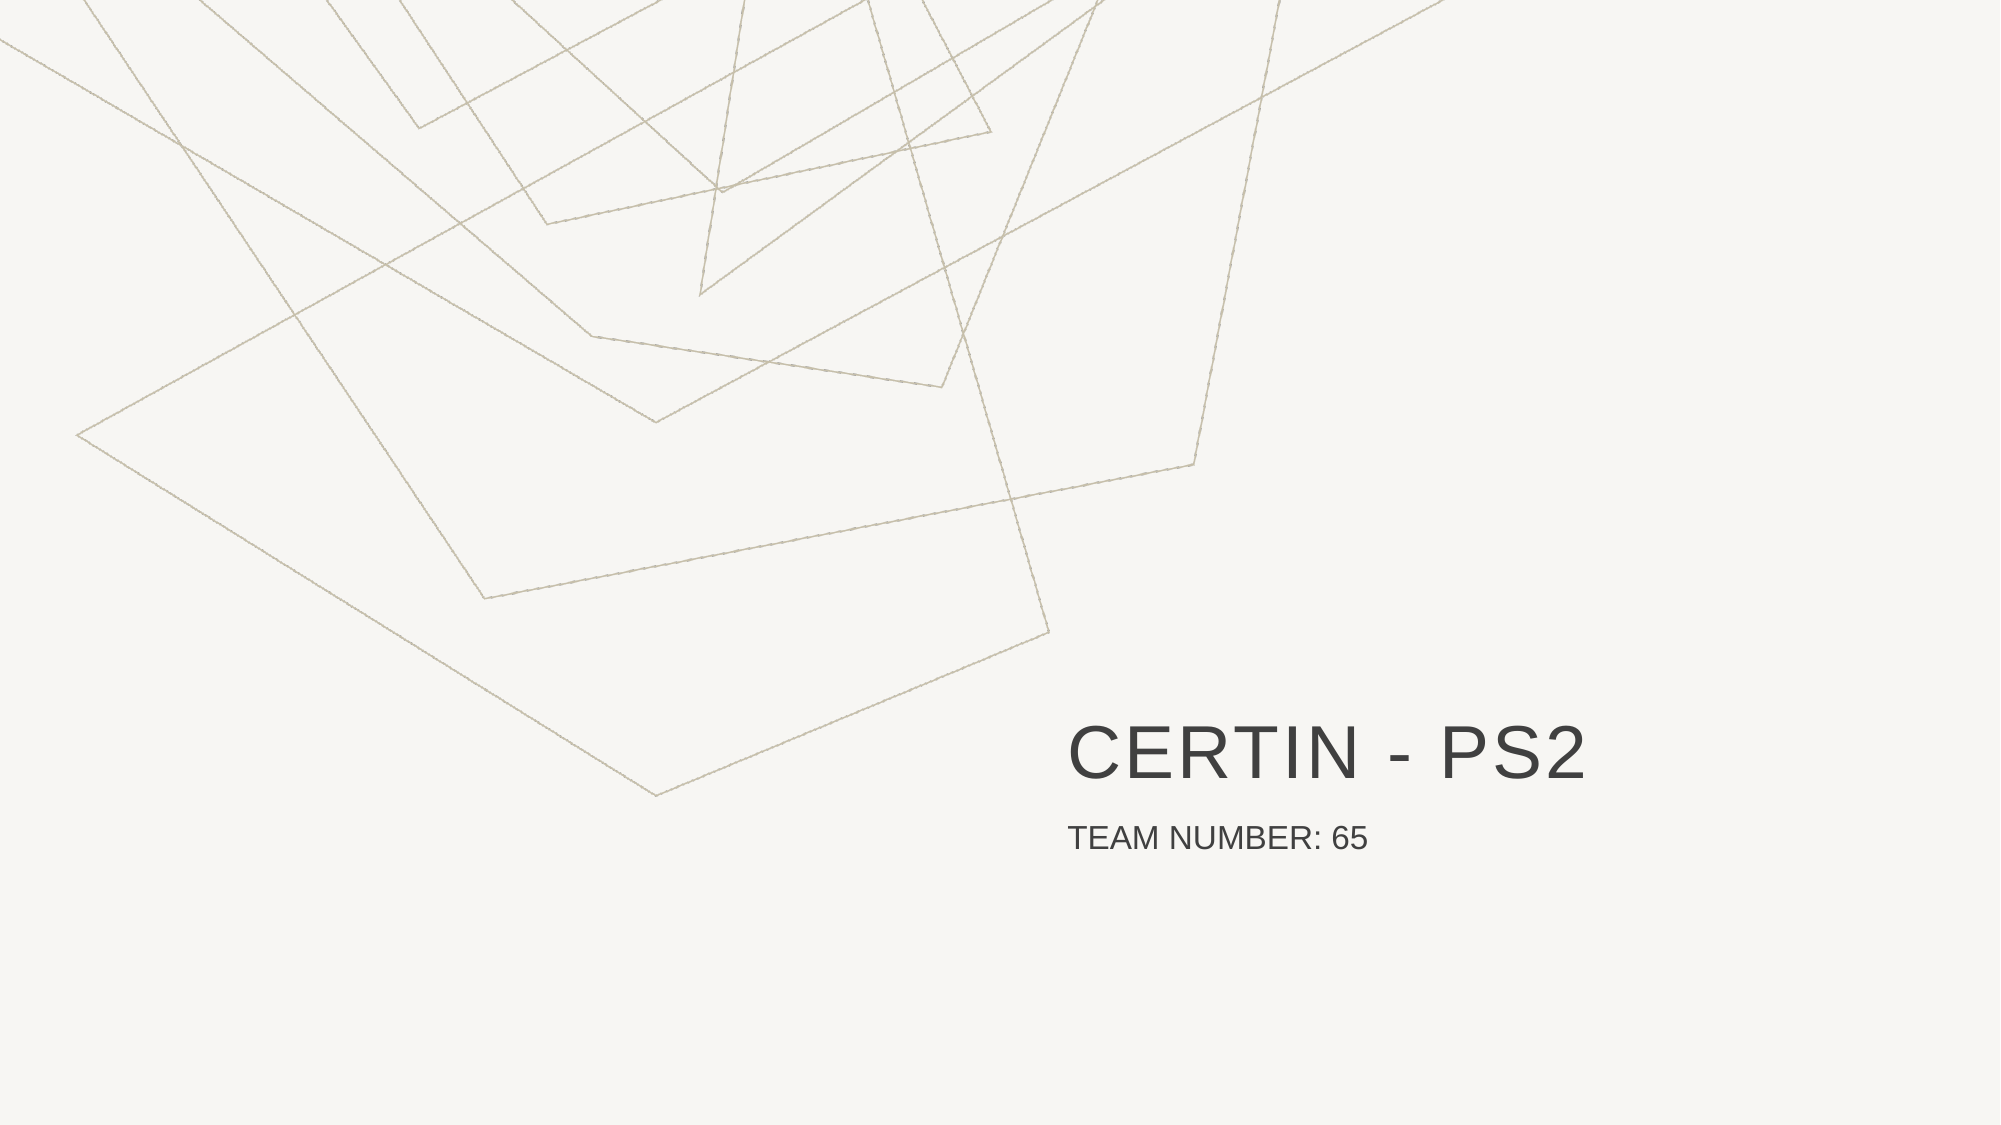

# CERTIN - PS2
TEAM NUMBER: 65